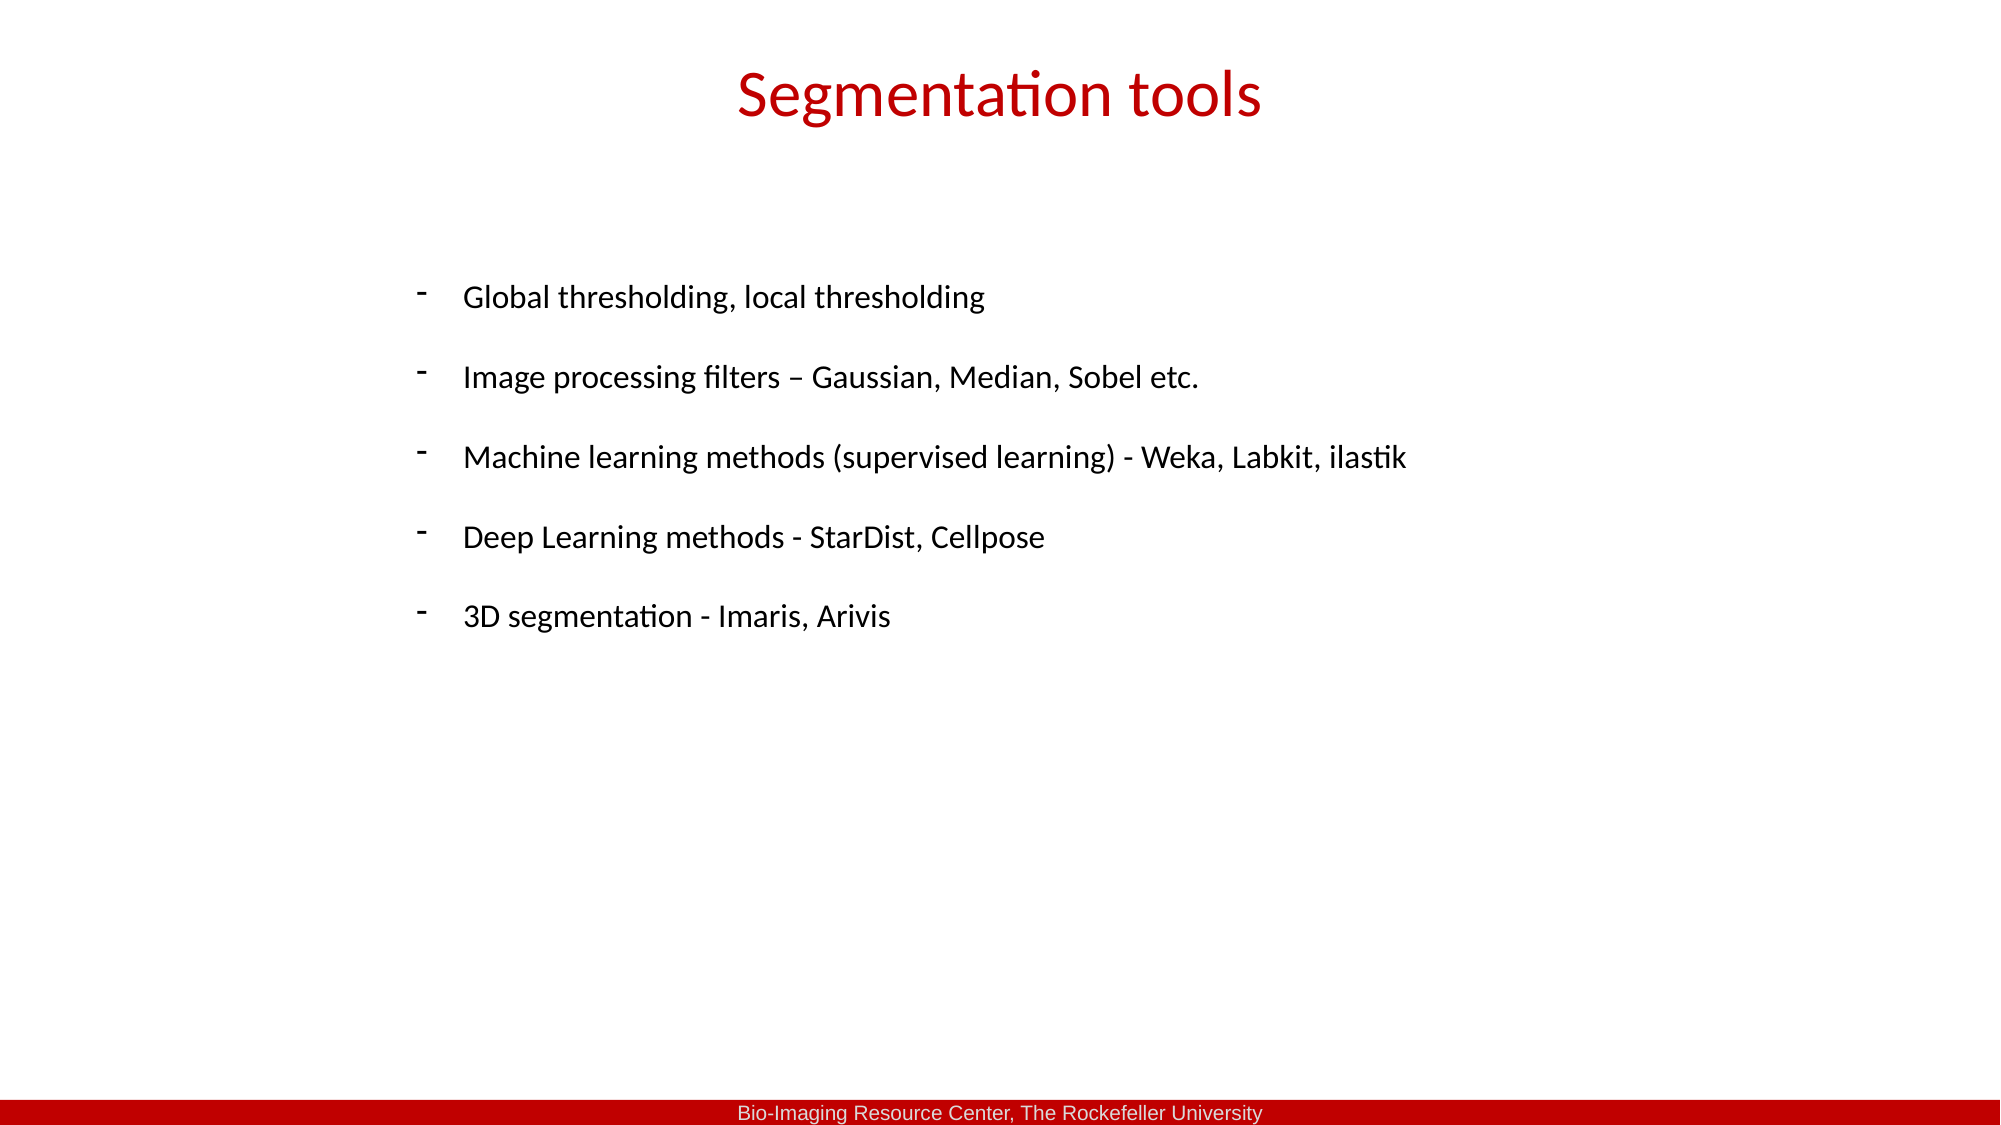

Segmentation tools
Global thresholding, local thresholding
Image processing filters – Gaussian, Median, Sobel etc.
Machine learning methods (supervised learning) - Weka, Labkit, ilastik
Deep Learning methods - StarDist, Cellpose
3D segmentation - Imaris, Arivis
Bio-Imaging Resource Center, The Rockefeller University